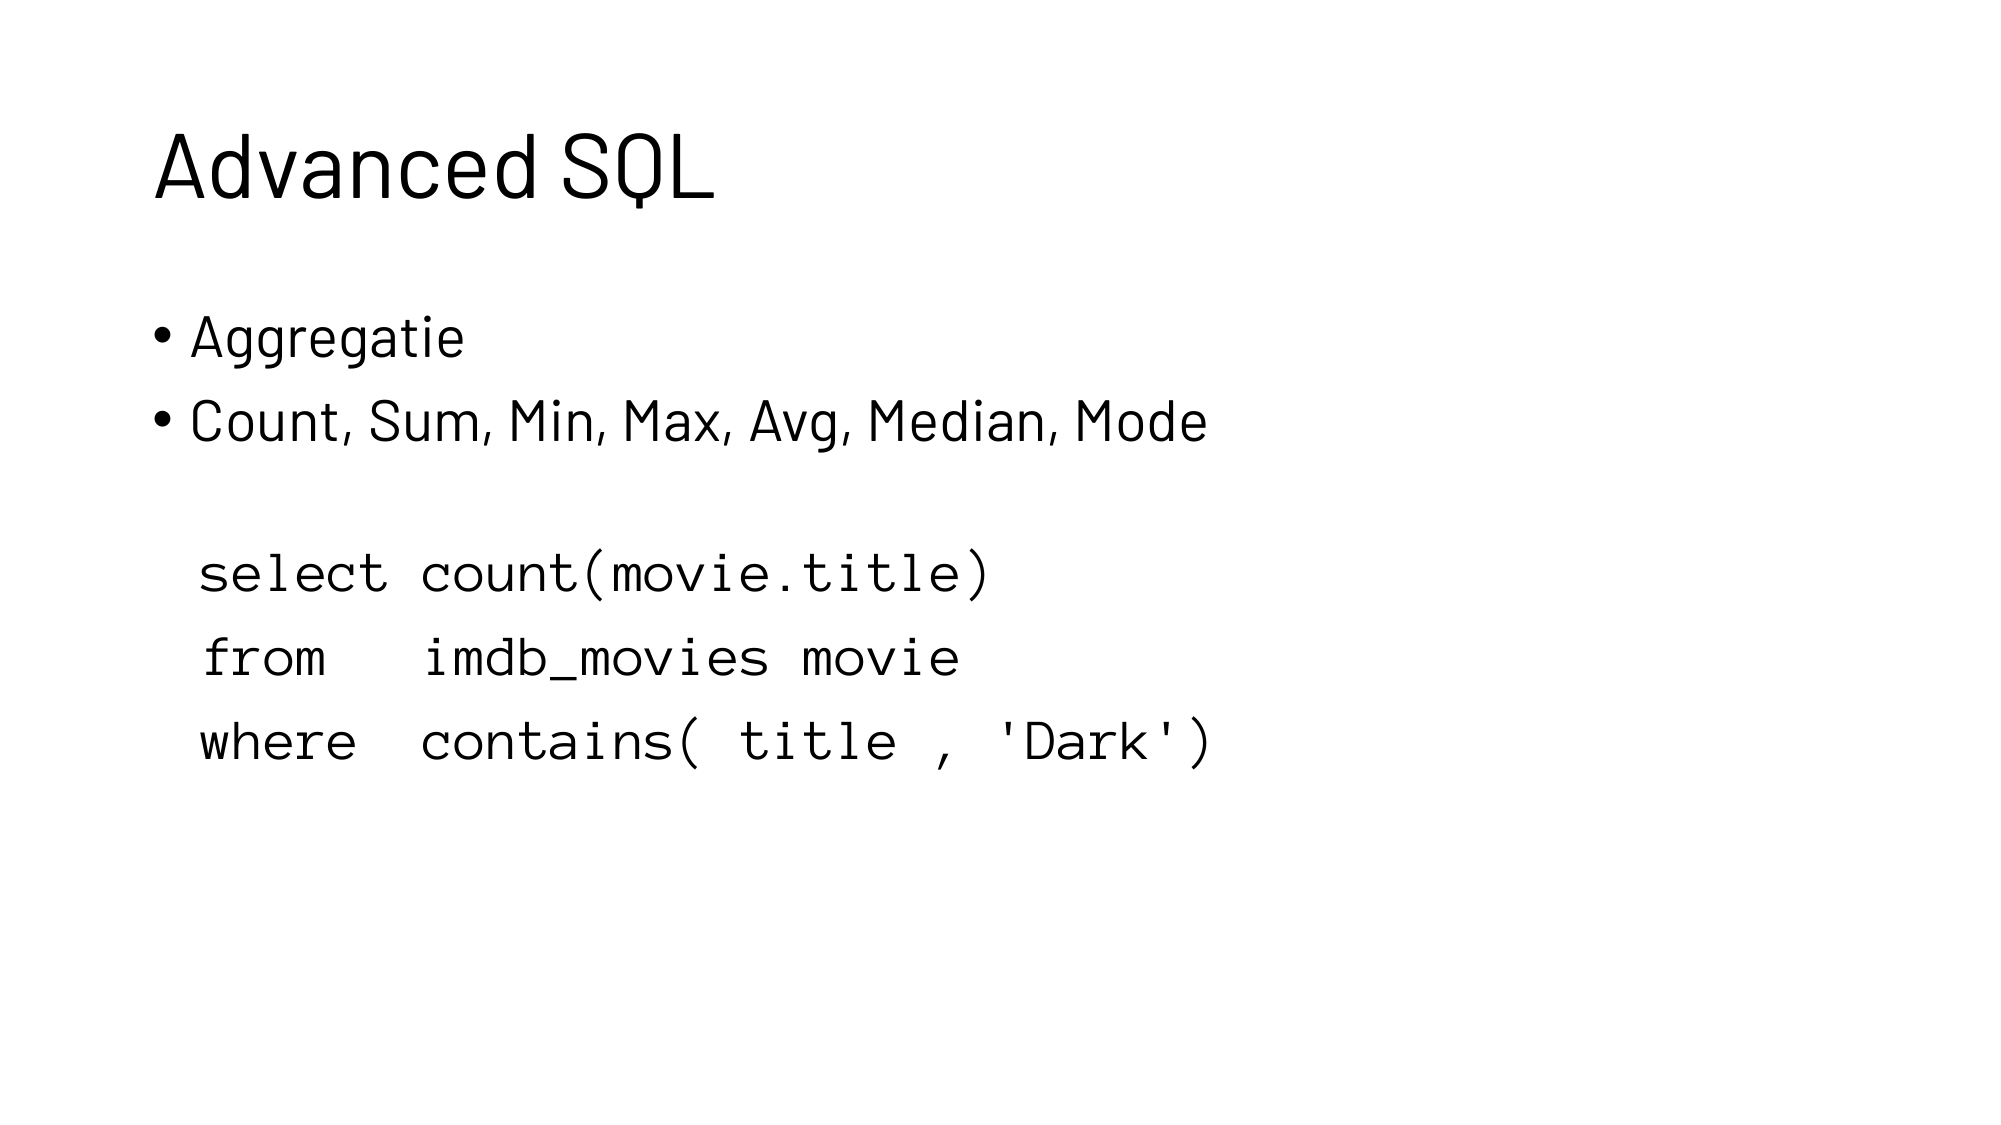

# Advanced SQL
Aggregatie
Count, Sum, Min, Max, Avg, Median, Mode
select count(movie.title)
from   imdb_movies movie
where  contains( title , 'Dark')